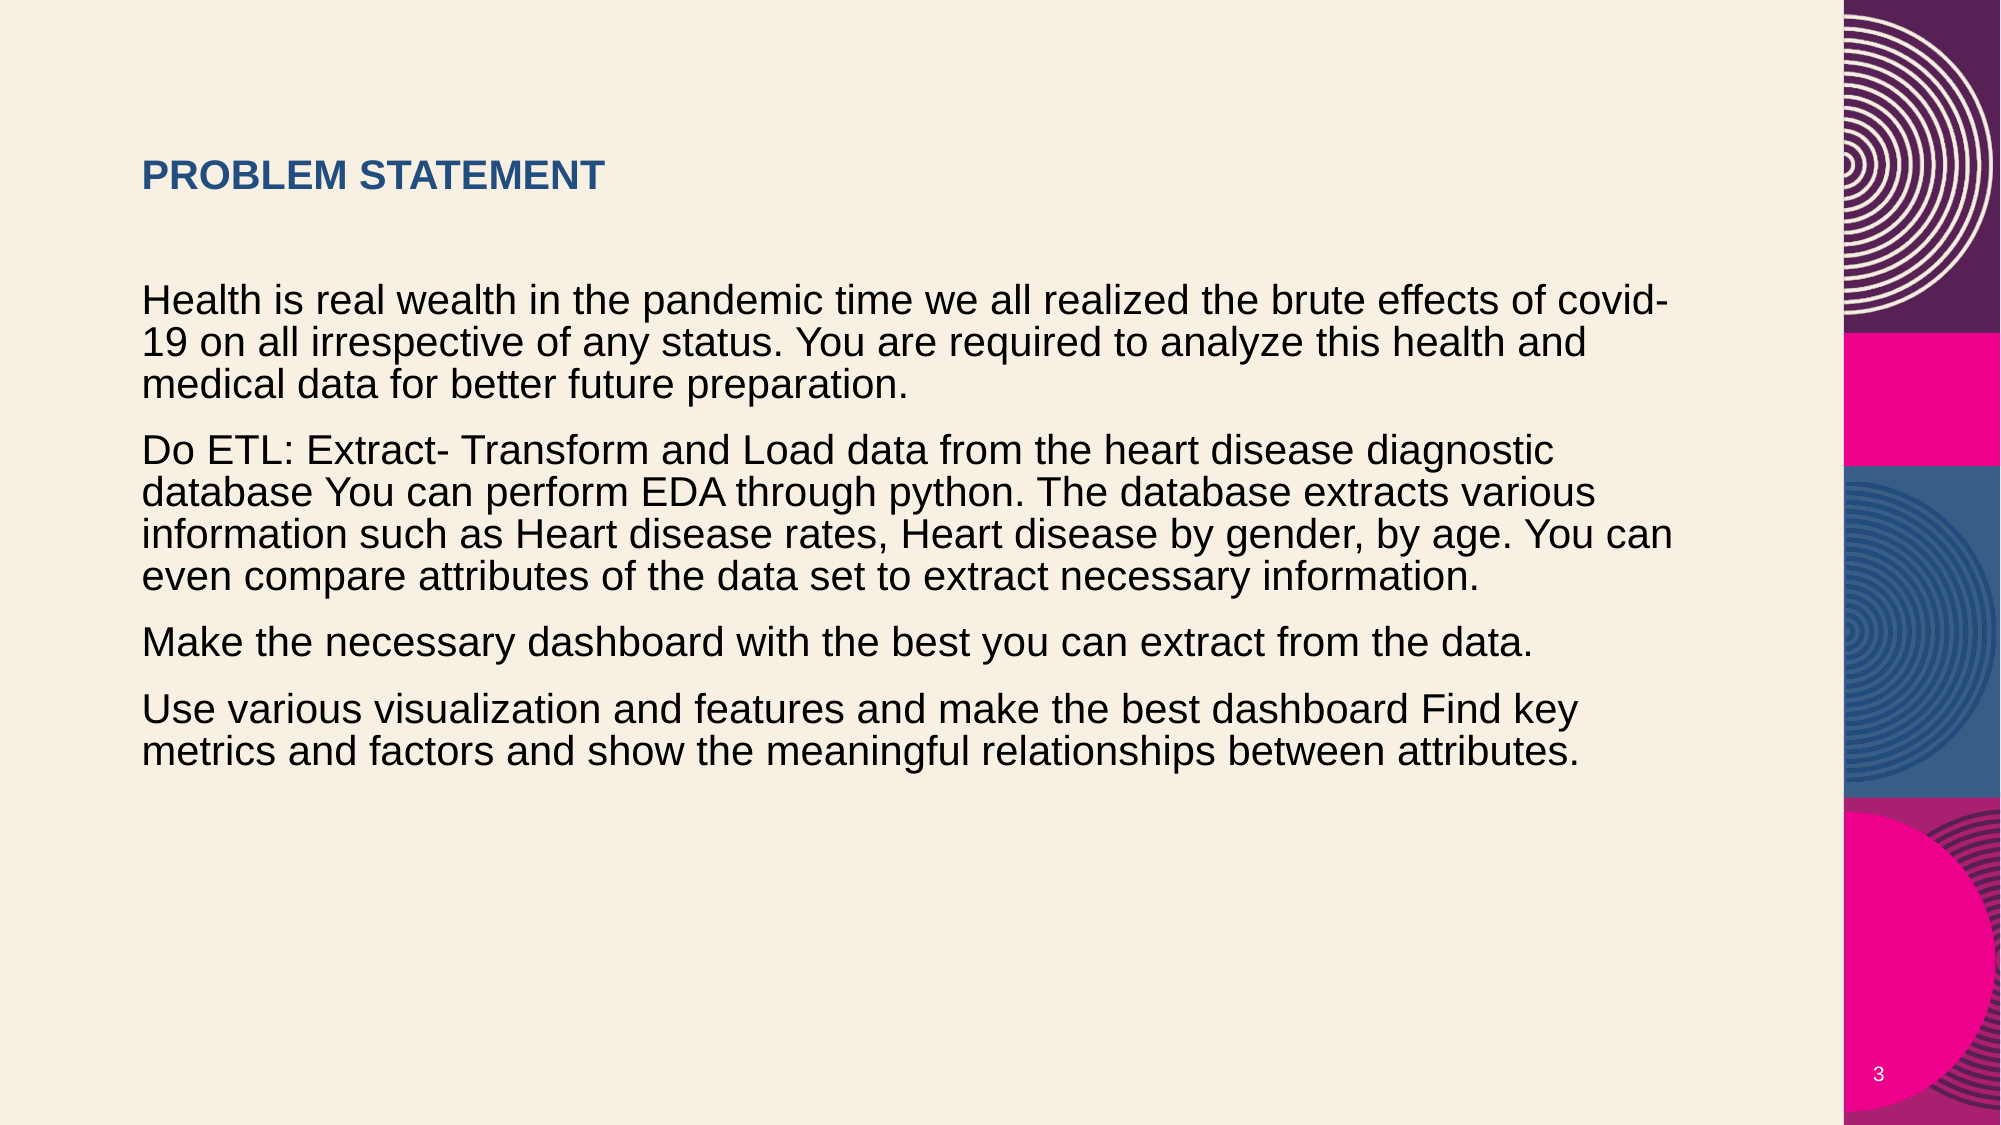

# Problem Statement
Health is real wealth in the pandemic time we all realized the brute effects of covid-19 on all irrespective of any status. You are required to analyze this health and medical data for better future preparation.
Do ETL: Extract- Transform and Load data from the heart disease diagnostic database You can perform EDA through python. The database extracts various information such as Heart disease rates, Heart disease by gender, by age. You can even compare attributes of the data set to extract necessary information.
Make the necessary dashboard with the best you can extract from the data.
Use various visualization and features and make the best dashboard Find key metrics and factors and show the meaningful relationships between attributes.
3